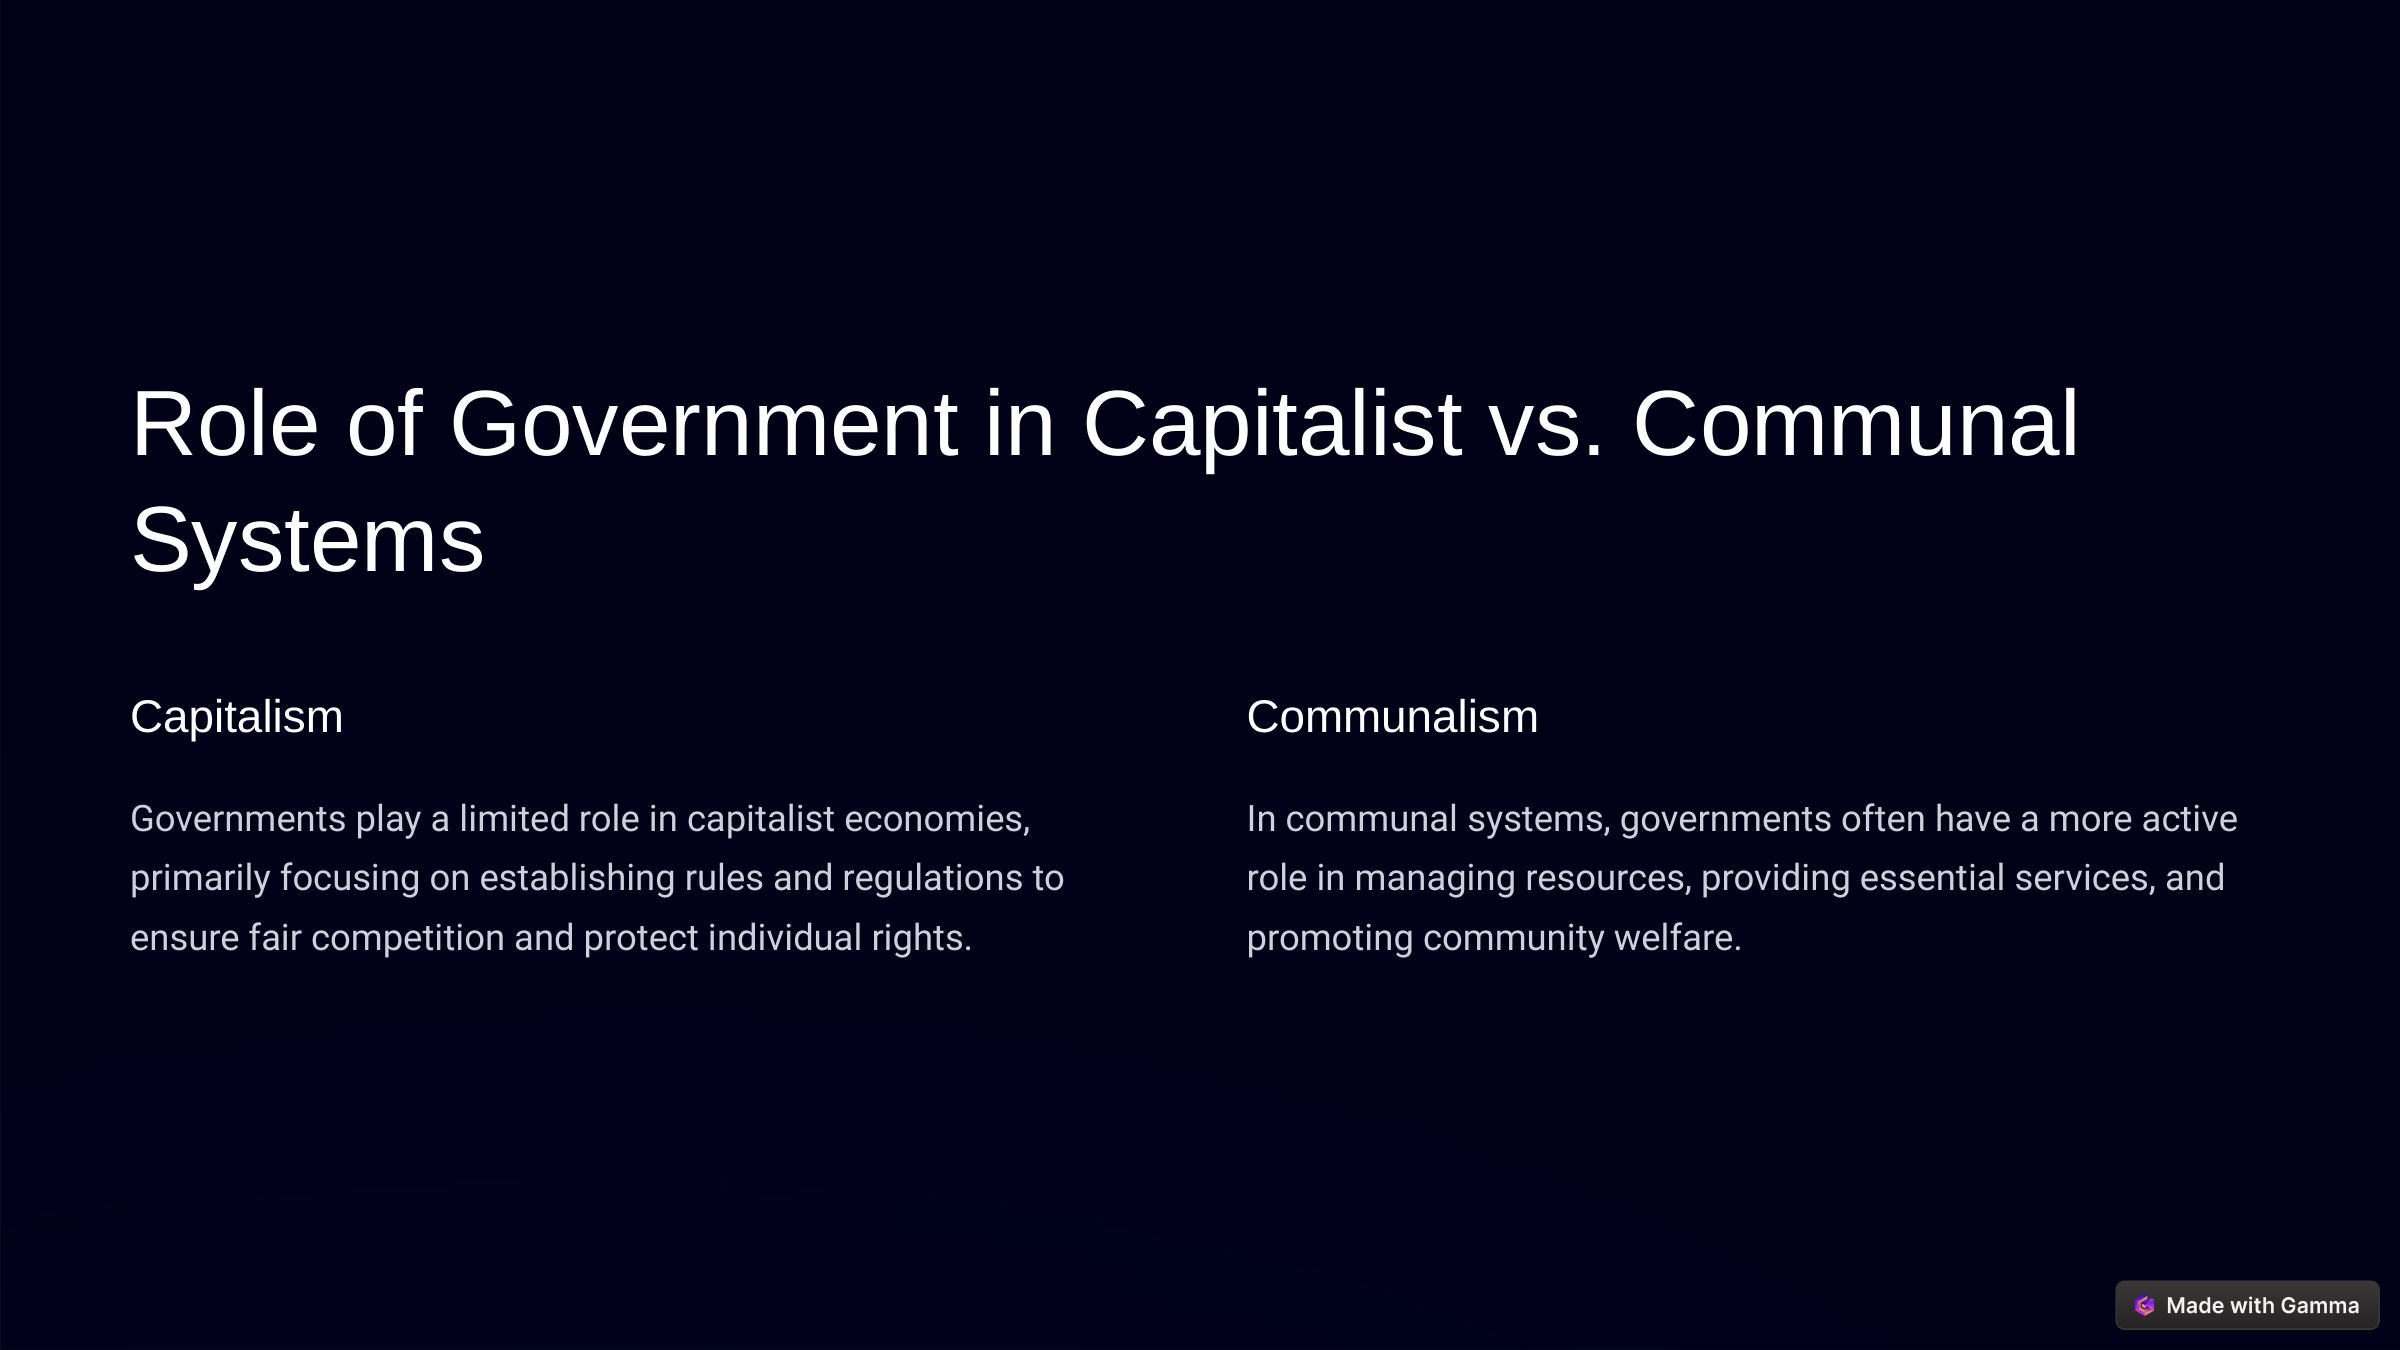

Role of Government in Capitalist vs. Communal Systems
Capitalism
Communalism
Governments play a limited role in capitalist economies, primarily focusing on establishing rules and regulations to ensure fair competition and protect individual rights.
In communal systems, governments often have a more active role in managing resources, providing essential services, and promoting community welfare.